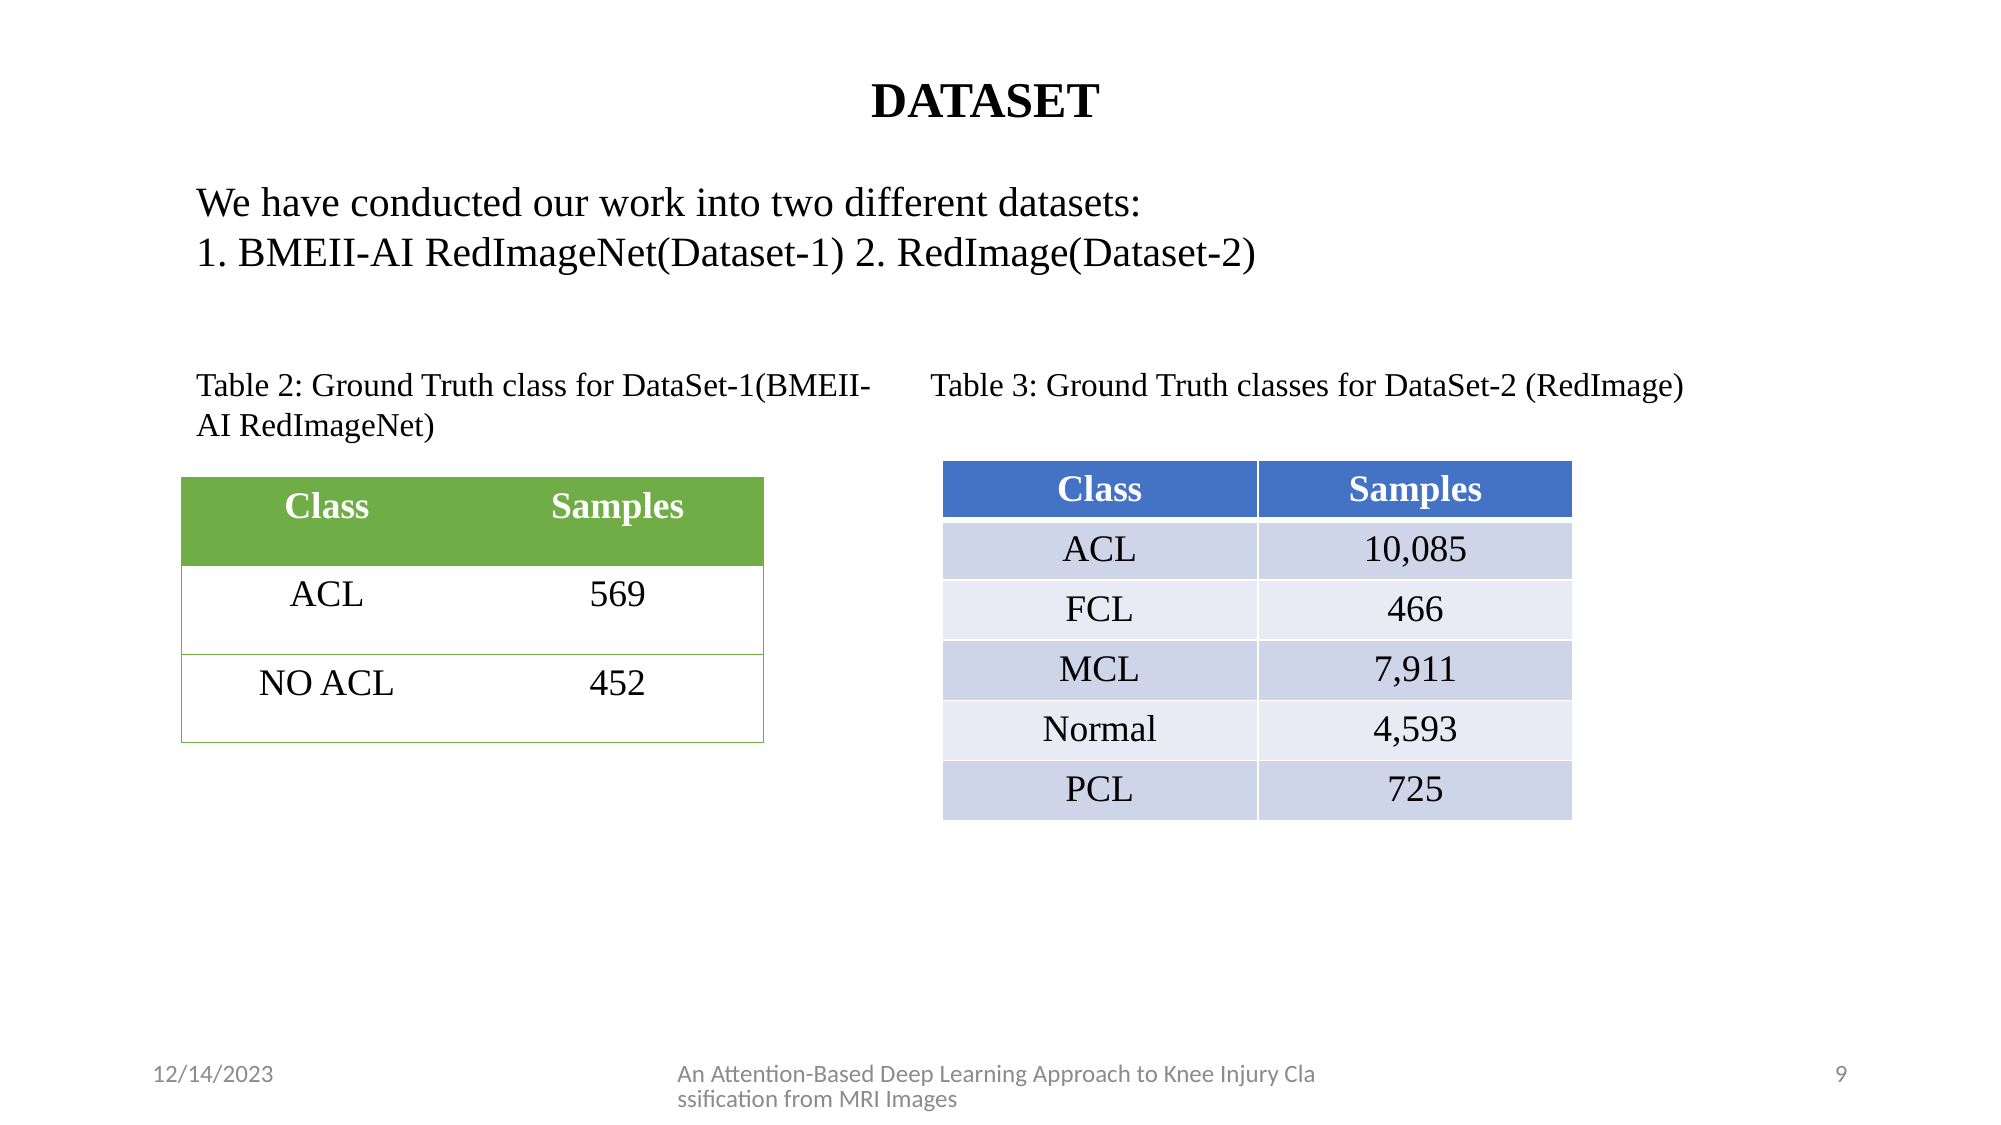

DATASET
We have conducted our work into two different datasets:
1. BMEII-AI RedImageNet(Dataset-1) 2. RedImage(Dataset-2)
Table 2: Ground Truth class for DataSet-1(BMEII-AI RedImageNet)
Table 3: Ground Truth classes for DataSet-2 (RedImage)
| Class | Samples |
| --- | --- |
| ACL | 10,085 |
| FCL | 466 |
| MCL | 7,911 |
| Normal | 4,593 |
| PCL | 725 |
| Class | Samples |
| --- | --- |
| ACL | 569 |
| NO ACL | 452 |
12/14/2023
An Attention-Based Deep Learning Approach to Knee Injury Classification from MRI Images
9